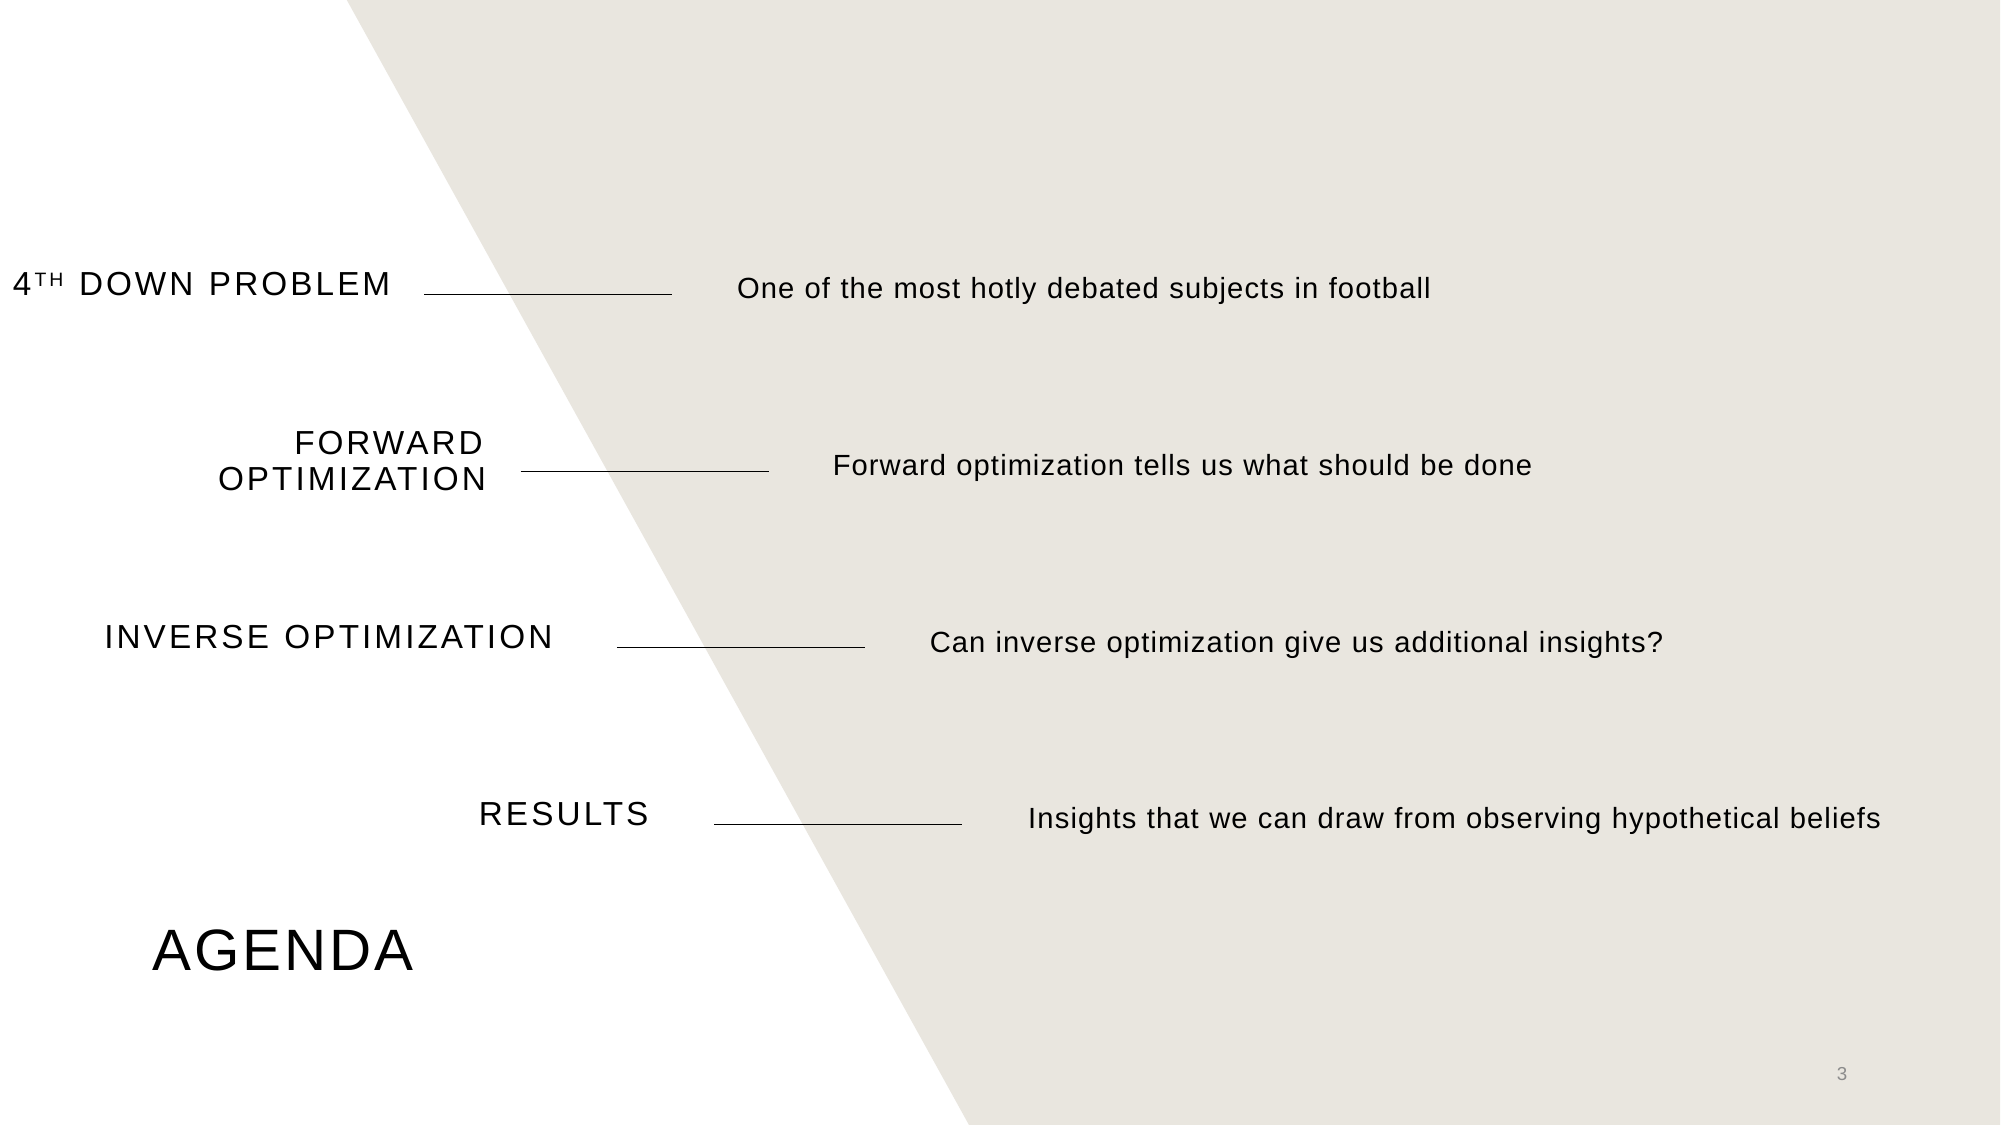

4th Down Problem
One of the most hotly debated subjects in football

Forward Optimization
Forward optimization tells us what should be done
Inverse Optimization
Can inverse optimization give us additional insights?

Results
Insights that we can draw from observing hypothetical beliefs

# Agenda
3